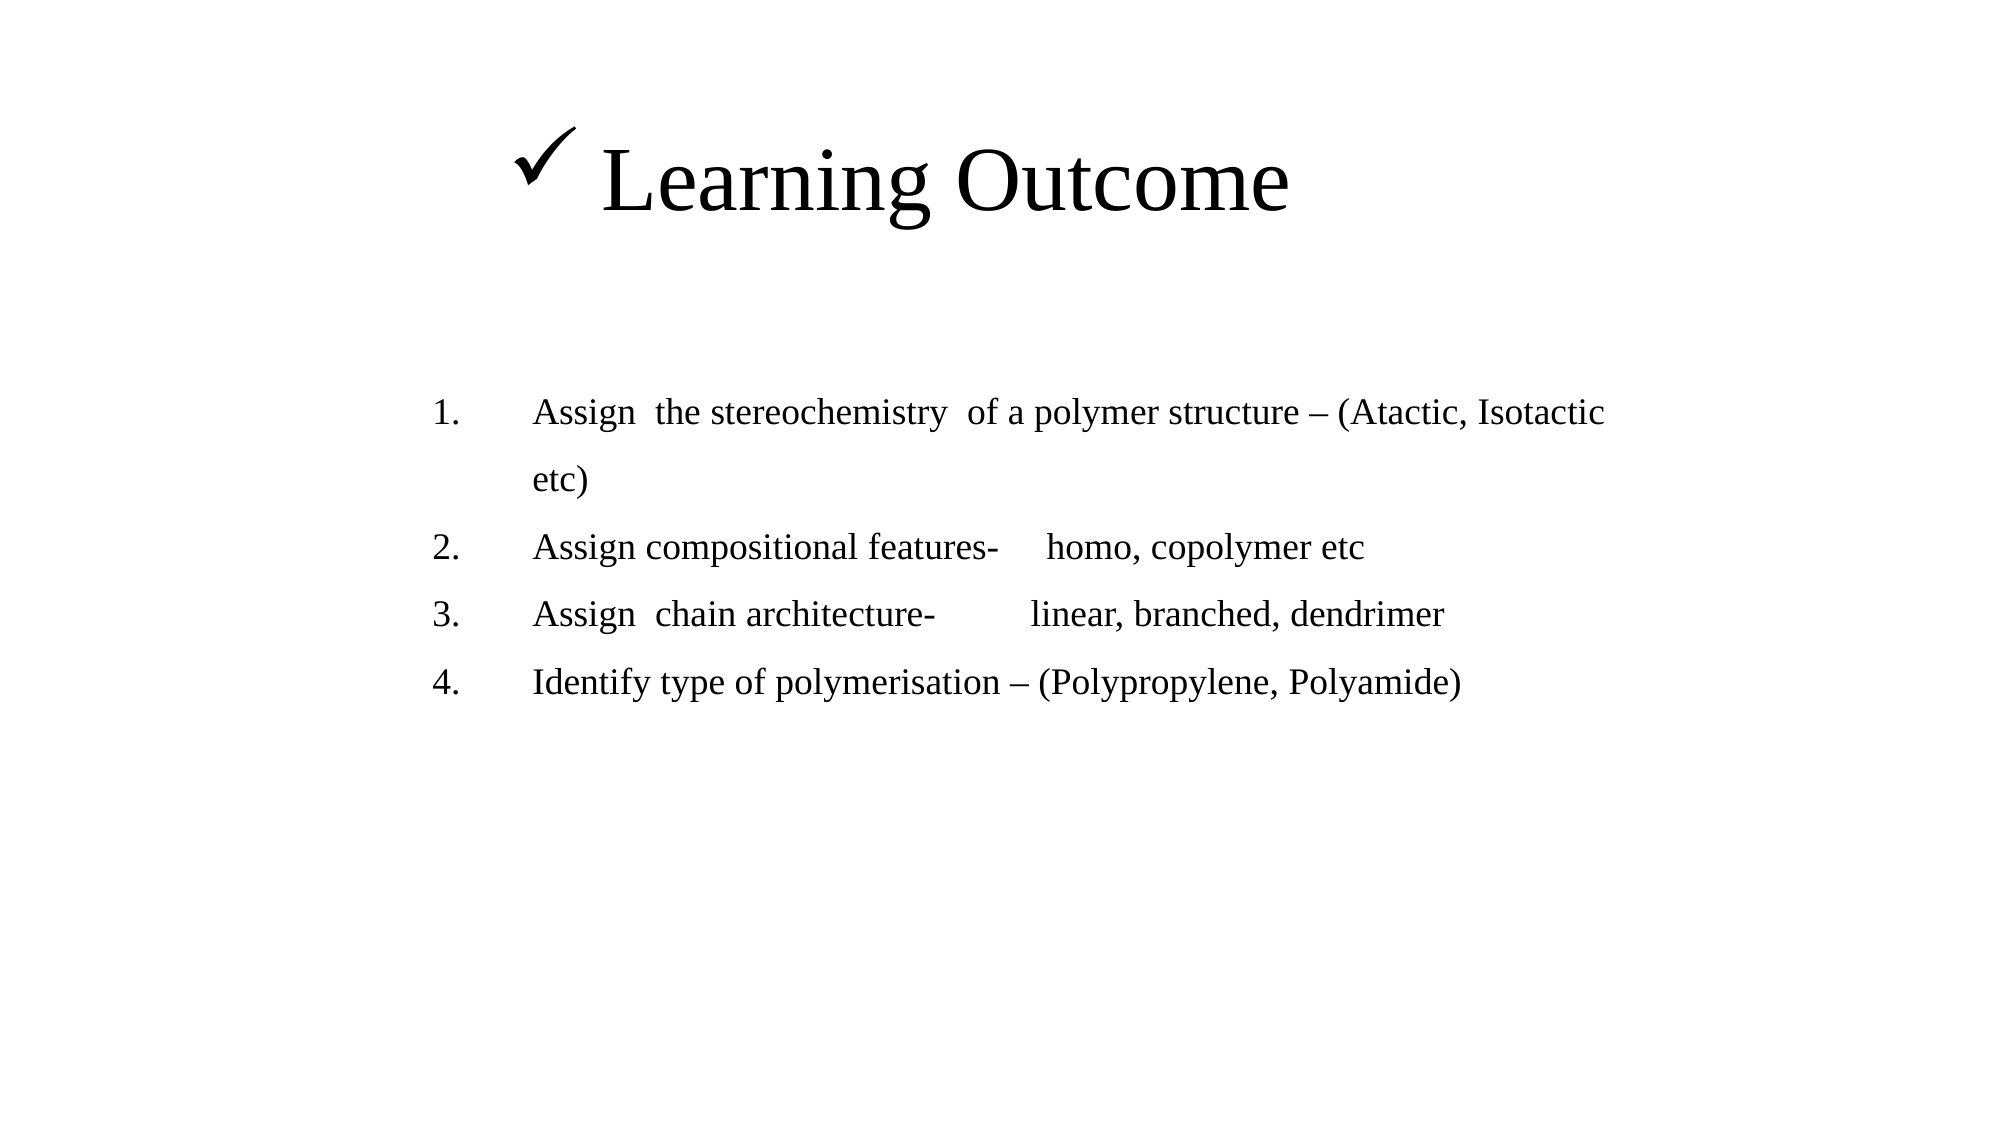

# Learning Outcome
Assign  the stereochemistry  of a polymer structure – (Atactic, Isotactic etc)
Assign compositional features-     homo, copolymer etc
Assign  chain architecture-          linear, branched, dendrimer
Identify type of polymerisation – (Polypropylene, Polyamide)